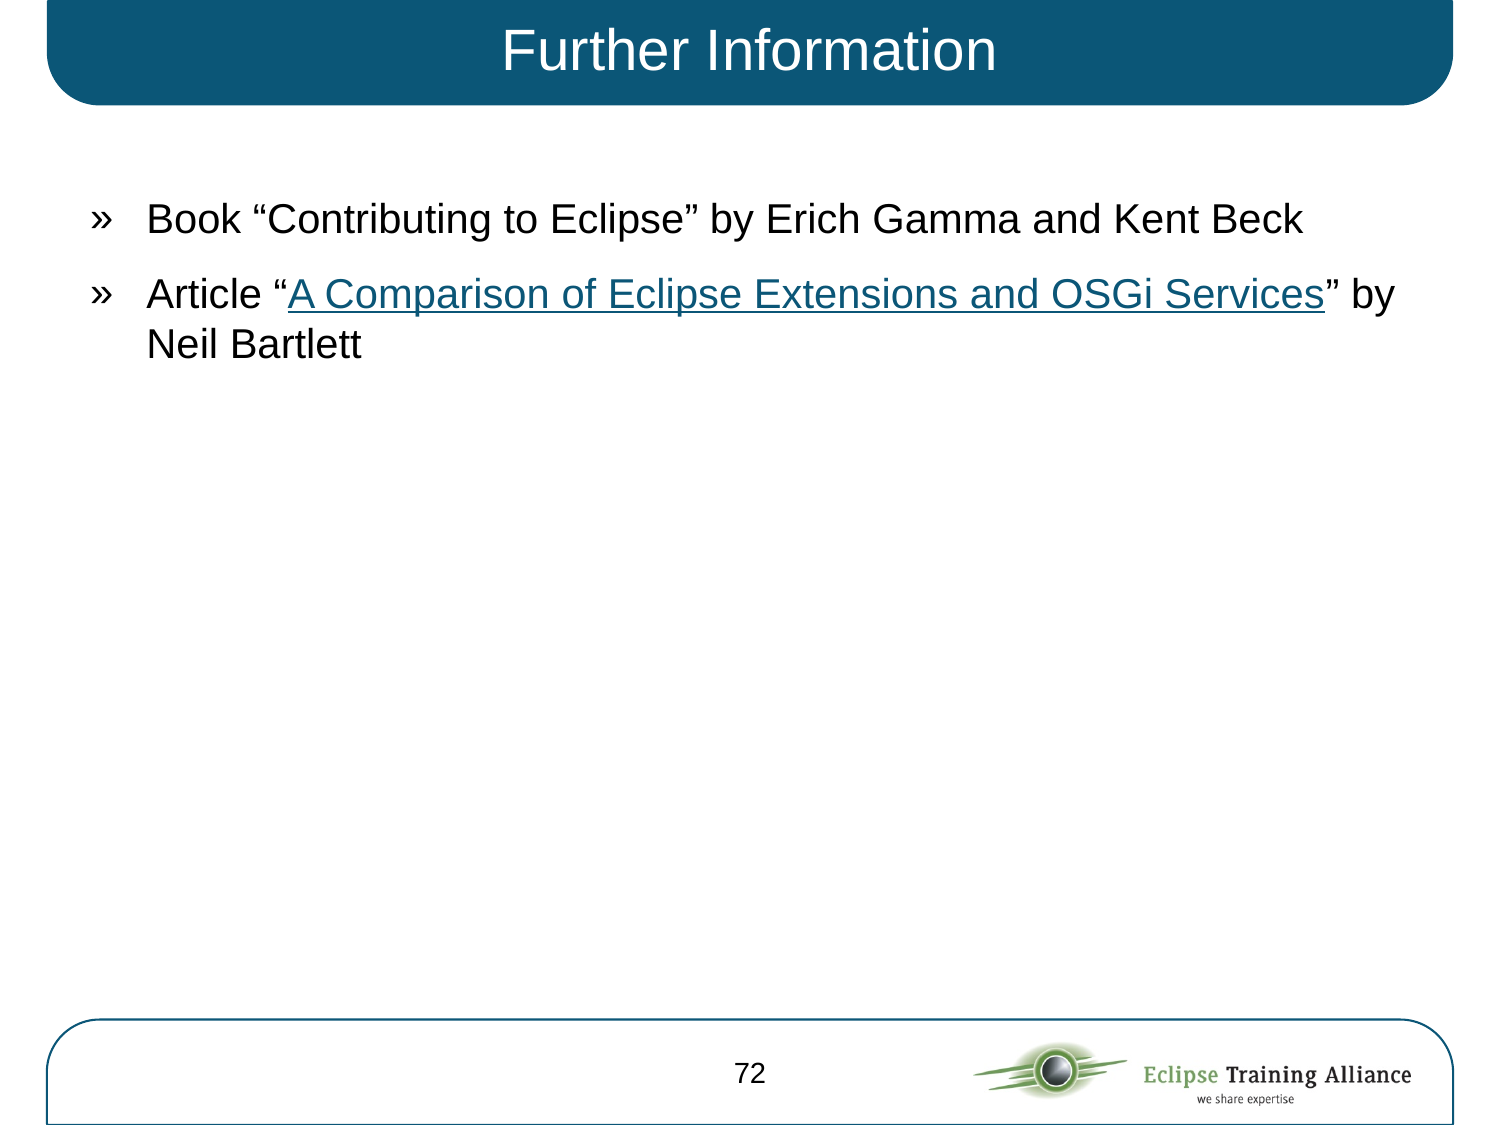

# Further Information
Book “Contributing to Eclipse” by Erich Gamma and Kent Beck
Article “A Comparison of Eclipse Extensions and OSGi Services” by Neil Bartlett